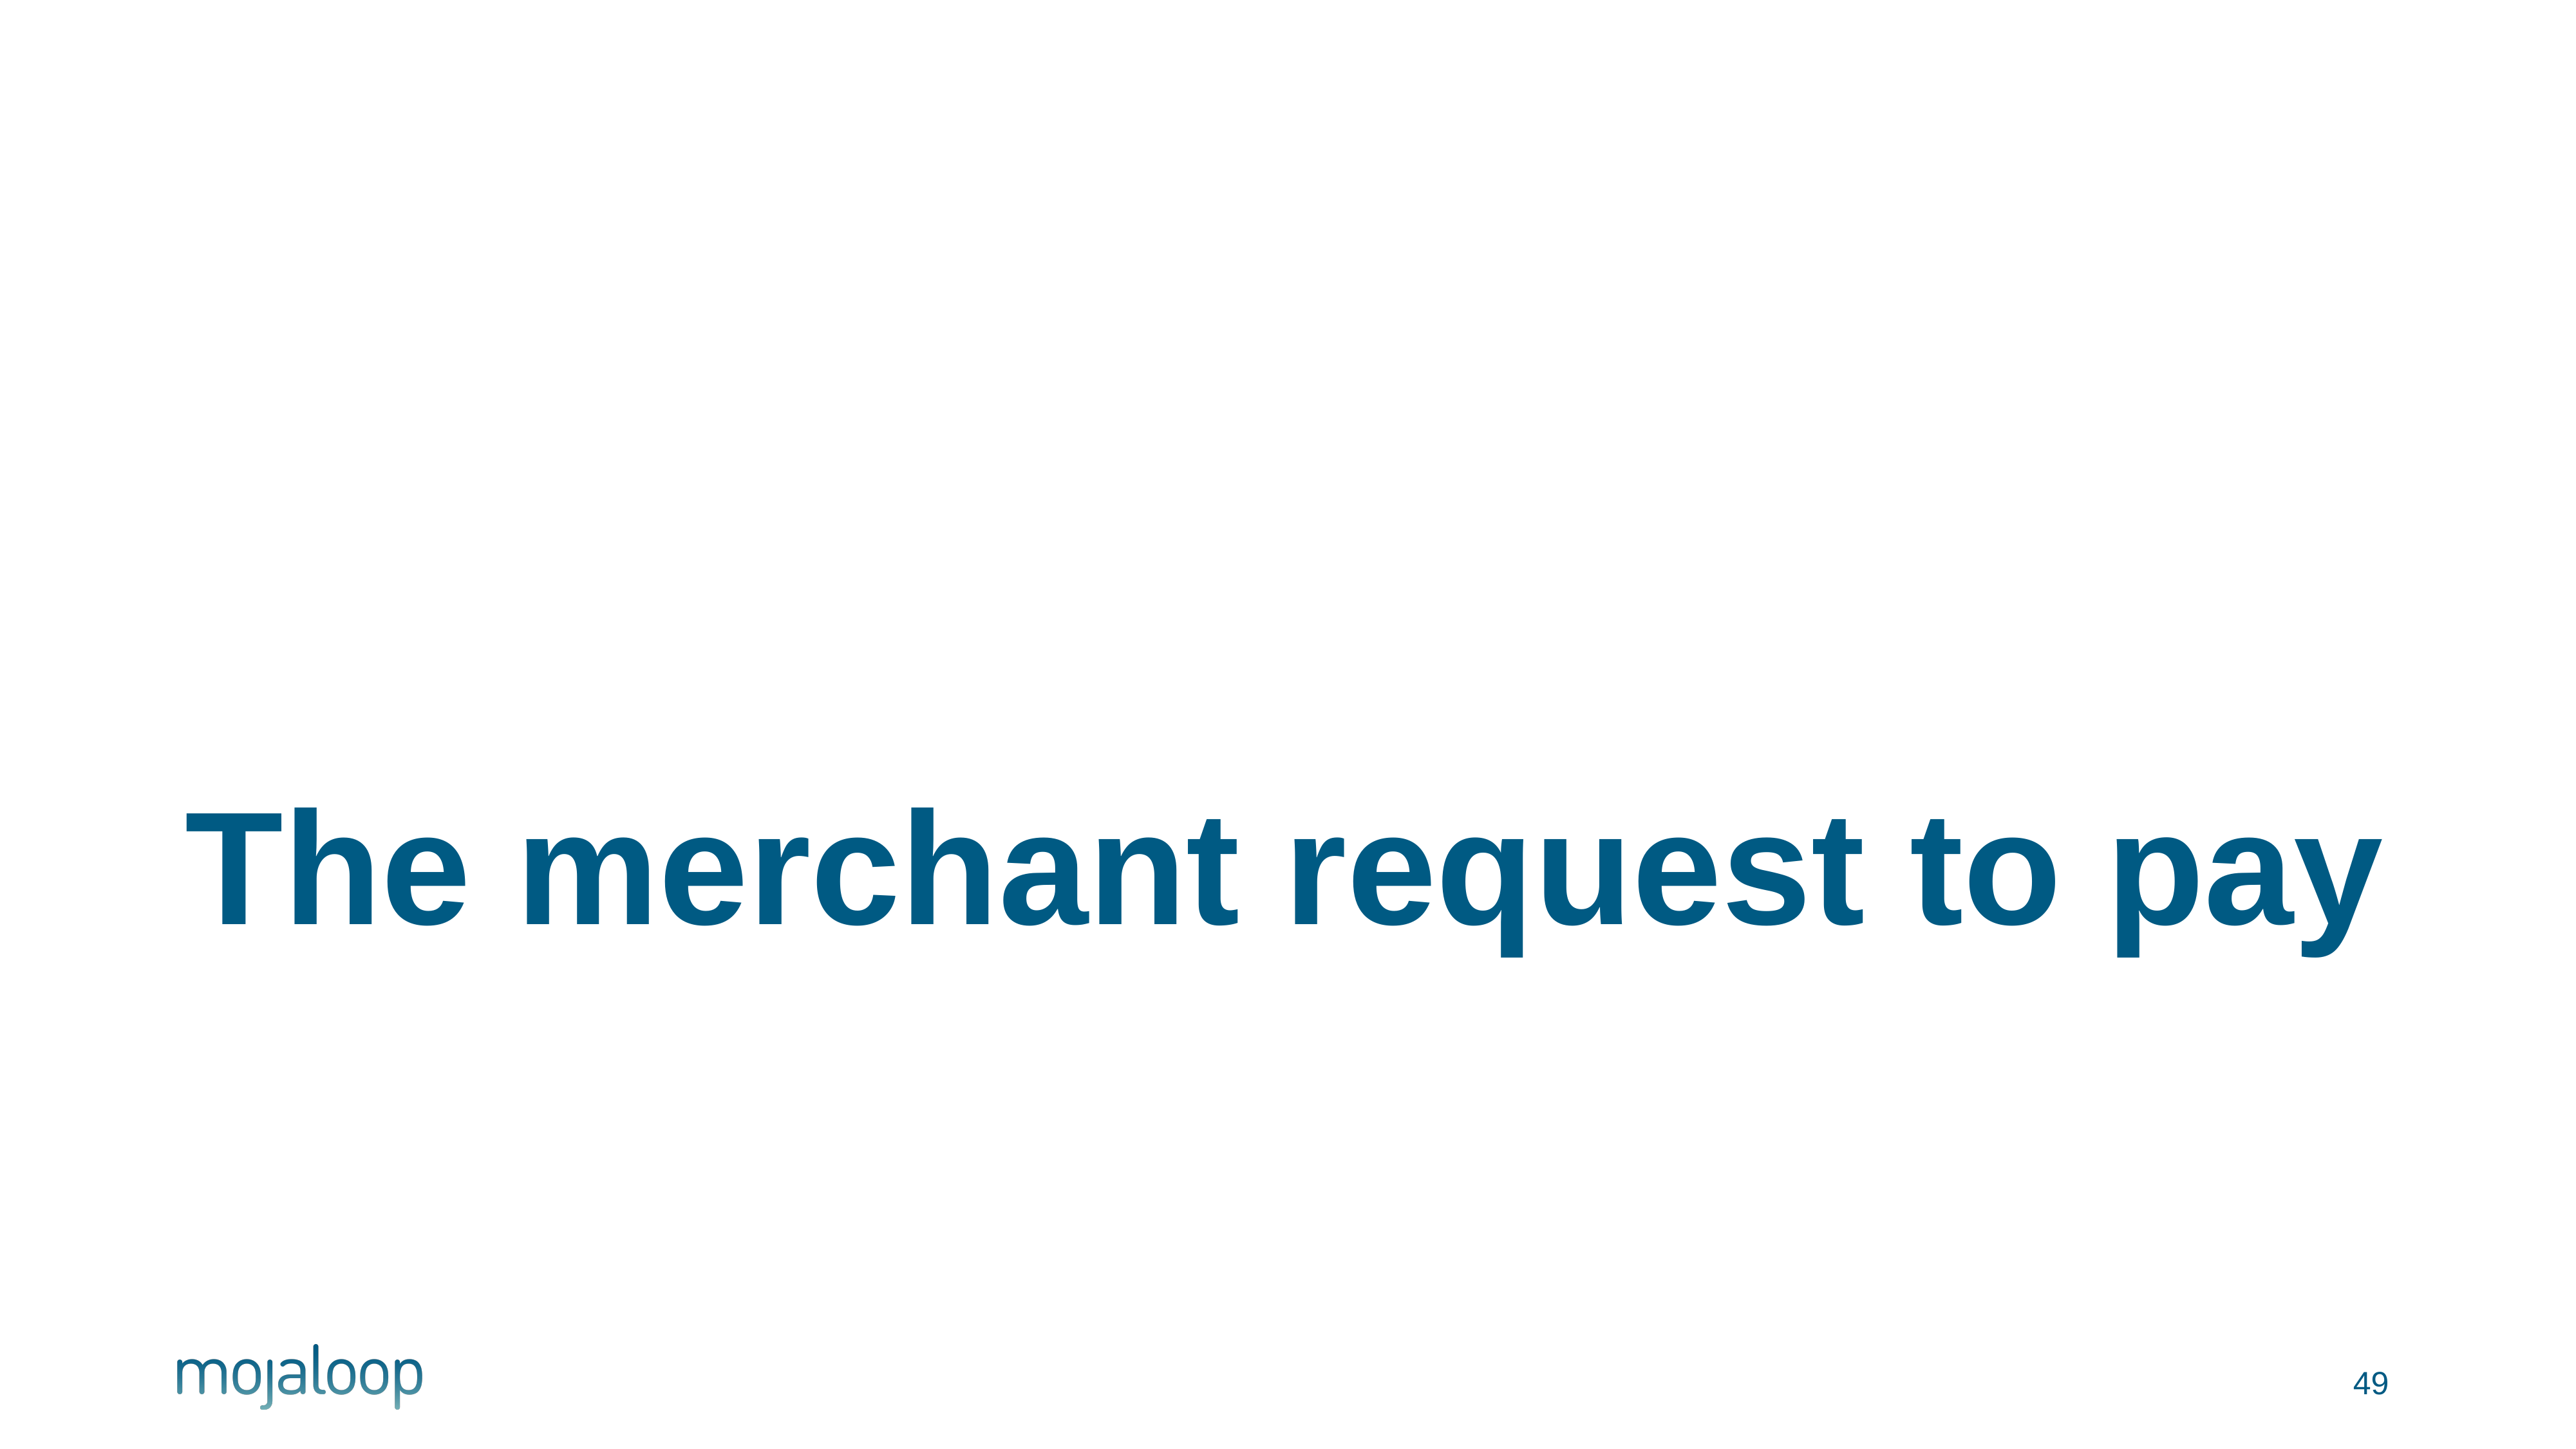

# The merchant request to pay

49